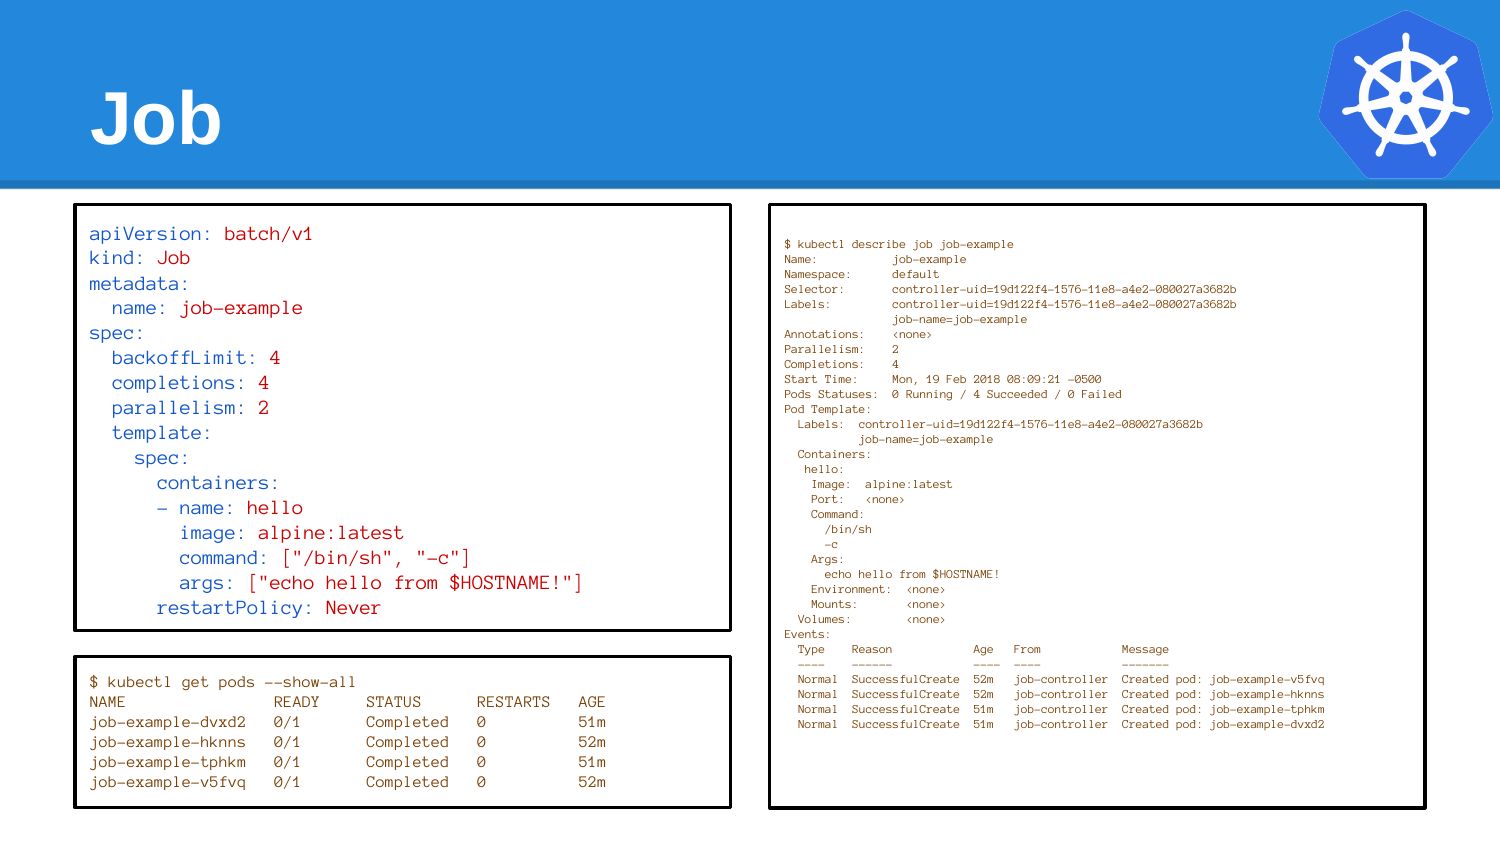

# Job
apiVersion: batch/v1
kind: Job
metadata:
  name: job-example
spec:
  backoffLimit: 4
  completions: 4
  parallelism: 2
  template:
    spec:
      containers:
      - name: hello
        image: alpine:latest
        command: ["/bin/sh", "-c"]
        args: ["echo hello from $HOSTNAME!"]
      restartPolicy: Never

$ kubectl describe job job-example
Name:           job-example
Namespace:      default
Selector:       controller-uid=19d122f4-1576-11e8-a4e2-080027a3682b
Labels:         controller-uid=19d122f4-1576-11e8-a4e2-080027a3682b
                job-name=job-example
Annotations:    <none>
Parallelism:    2
Completions:    4
Start Time:     Mon, 19 Feb 2018 08:09:21 -0500
Pods Statuses:  0 Running / 4 Succeeded / 0 Failed
Pod Template:
  Labels:  controller-uid=19d122f4-1576-11e8-a4e2-080027a3682b
           job-name=job-example
  Containers:
   hello:
    Image:  alpine:latest
    Port:   <none>
    Command:
      /bin/sh
      -c
    Args:
      echo hello from $HOSTNAME!
    Environment:  <none>
    Mounts:       <none>
  Volumes:        <none>
Events:
  Type    Reason            Age   From            Message
  ----    ------            ----  ----            -------
  Normal  SuccessfulCreate  52m   job-controller  Created pod: job-example-v5fvq
  Normal  SuccessfulCreate  52m   job-controller  Created pod: job-example-hknns
  Normal  SuccessfulCreate  51m   job-controller  Created pod: job-example-tphkm
  Normal  SuccessfulCreate  51m   job-controller  Created pod: job-example-dvxd2

$ kubectl get pods --show-all
NAME                READY     STATUS      RESTARTS   AGE
job-example-dvxd2   0/1       Completed   0          51m
job-example-hknns   0/1       Completed   0          52m
job-example-tphkm   0/1       Completed   0          51m
job-example-v5fvq   0/1       Completed   0          52m